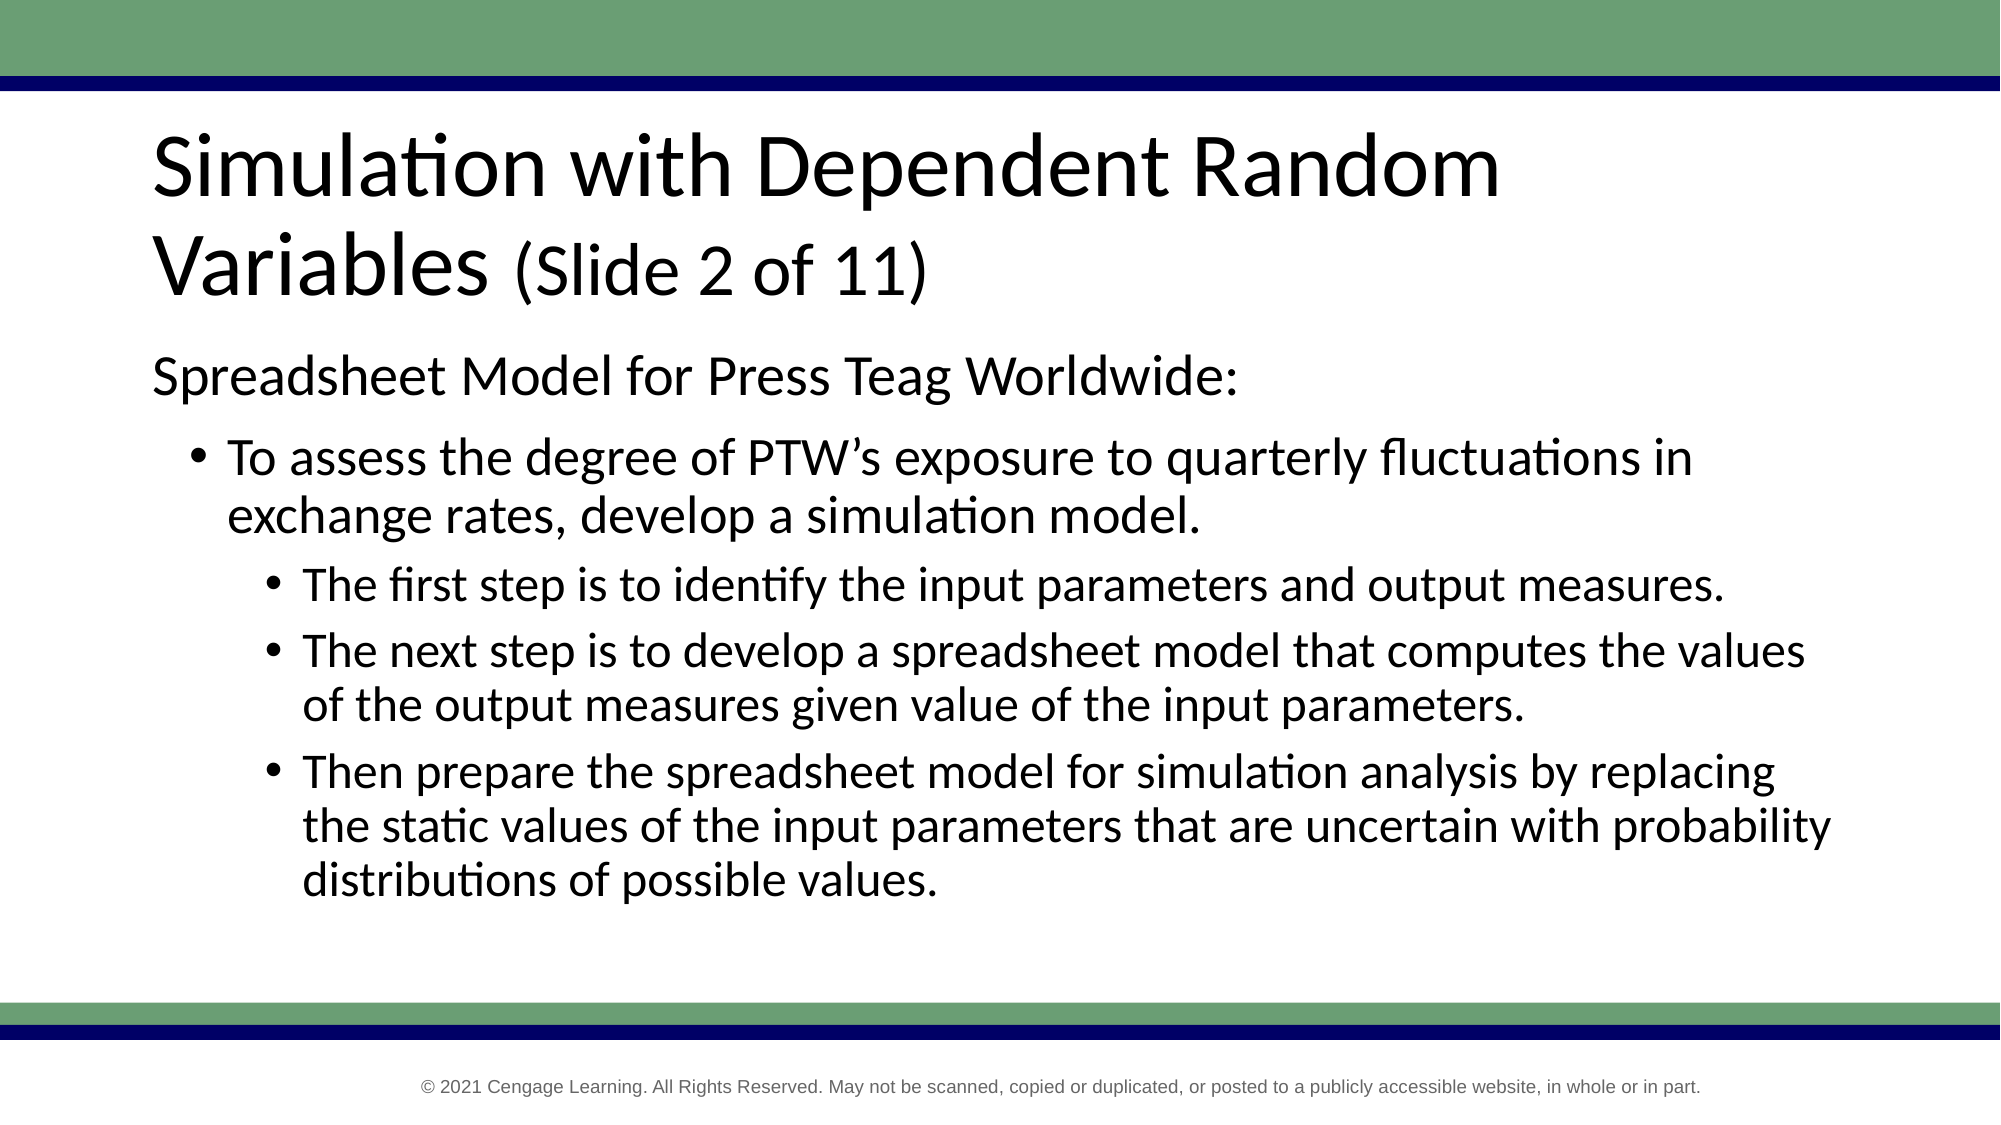

# Simulation with Dependent Random Variables (Slide 2 of 11)
Spreadsheet Model for Press Teag Worldwide:
To assess the degree of PTW’s exposure to quarterly fluctuations in exchange rates, develop a simulation model.
The first step is to identify the input parameters and output measures.
The next step is to develop a spreadsheet model that computes the values of the output measures given value of the input parameters.
Then prepare the spreadsheet model for simulation analysis by replacing the static values of the input parameters that are uncertain with probability distributions of possible values.